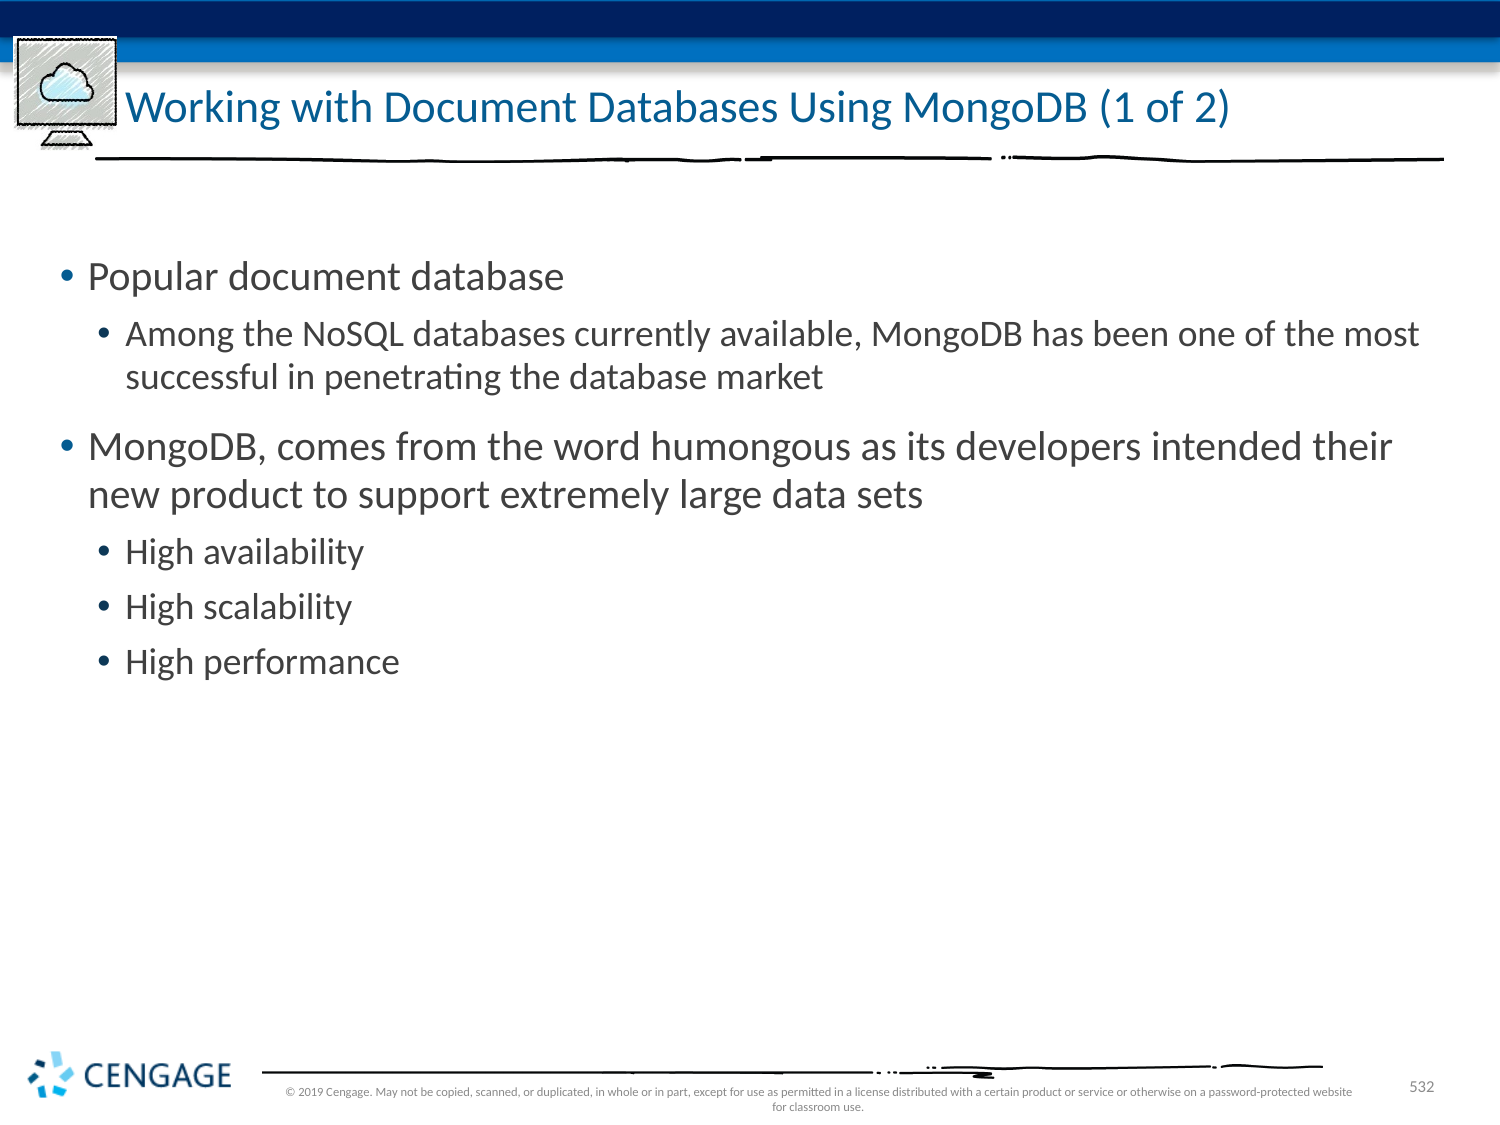

# Working with Document Databases Using MongoDB (1 of 2)
Popular document database
Among the NoSQL databases currently available, MongoDB has been one of the most successful in penetrating the database market
MongoDB, comes from the word humongous as its developers intended their new product to support extremely large data sets
High availability
High scalability
High performance
© 2019 Cengage. May not be copied, scanned, or duplicated, in whole or in part, except for use as permitted in a license distributed with a certain product or service or otherwise on a password-protected website for classroom use.